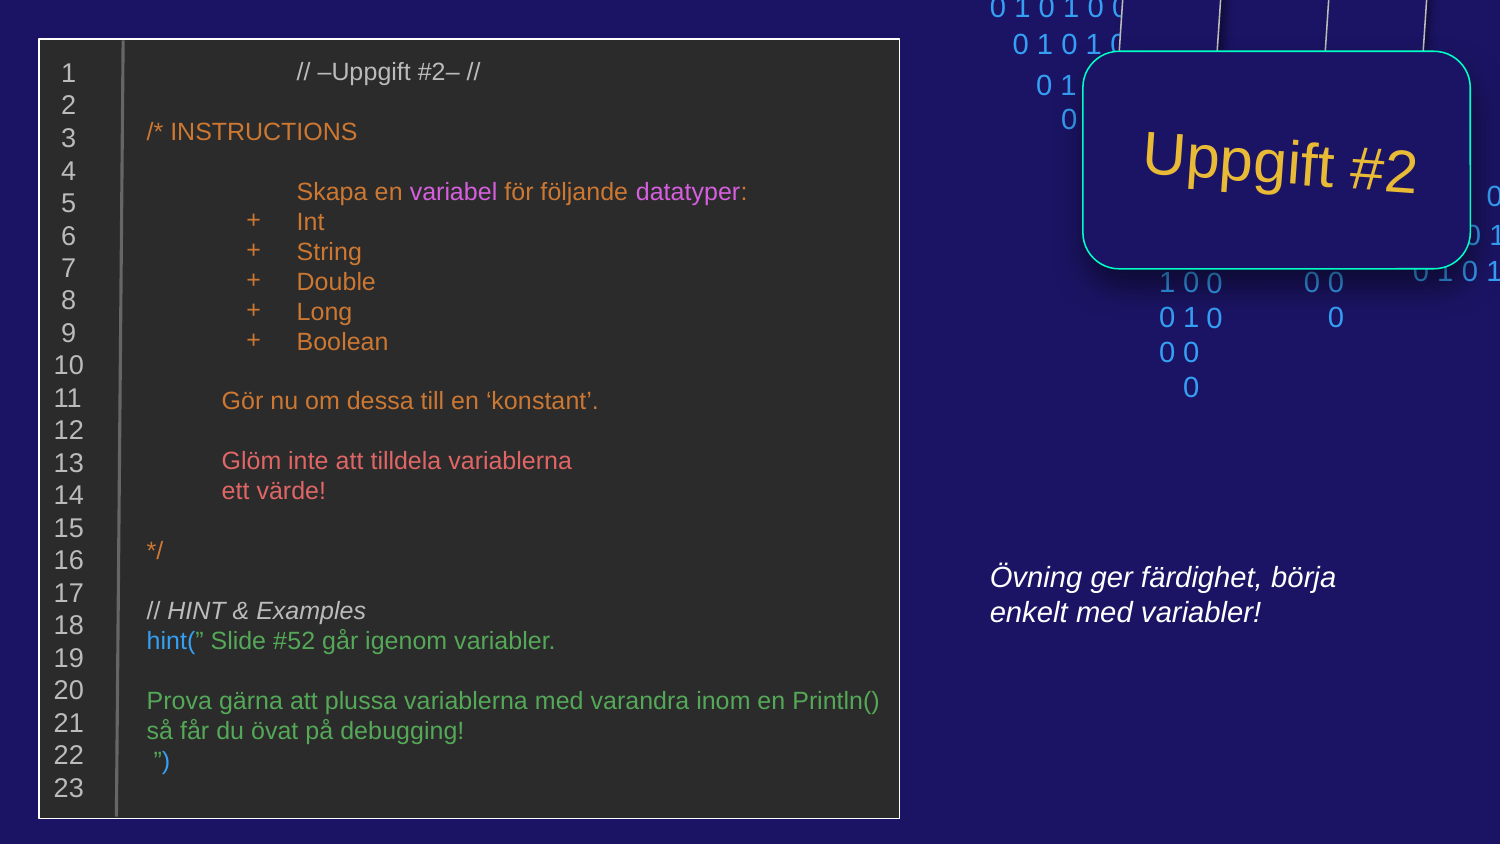

0 1 0 1 0 0 1 0
0 1 0 1 0 0 1 0
0 1 0 1 0 0 1 0
0 1 0 1 0 0 1 0

 1
 2
 3
 4
 5
 6
 7
 8
 9
10
11
12
13
14
15
16
17
18
19
20
21
22
23
// –Uppgift #2– //

/* INSTRUCTIONS

	Skapa en variabel för följande datatyper:
Int
String
Double
Long
Boolean

Gör nu om dessa till en ‘konstant’.

Glöm inte att tilldela variablerna
ett värde!

*/

// HINT & Examples
hint(” Slide #52 går igenom variabler.

Prova gärna att plussa variablerna med varandra inom en Println() så får du övat på debugging!
 ”)

Uppgift #2
0
1
0
0
0
1
0
0
0
1
0
0
0 1 0 1 0 0  0
0 1 0 1 0 1  0
0 1 0 1 0 0 1 0
0
1
0
0
0
1
0
0
0
1
0
0
Övning ger färdighet, börja enkelt med variabler!